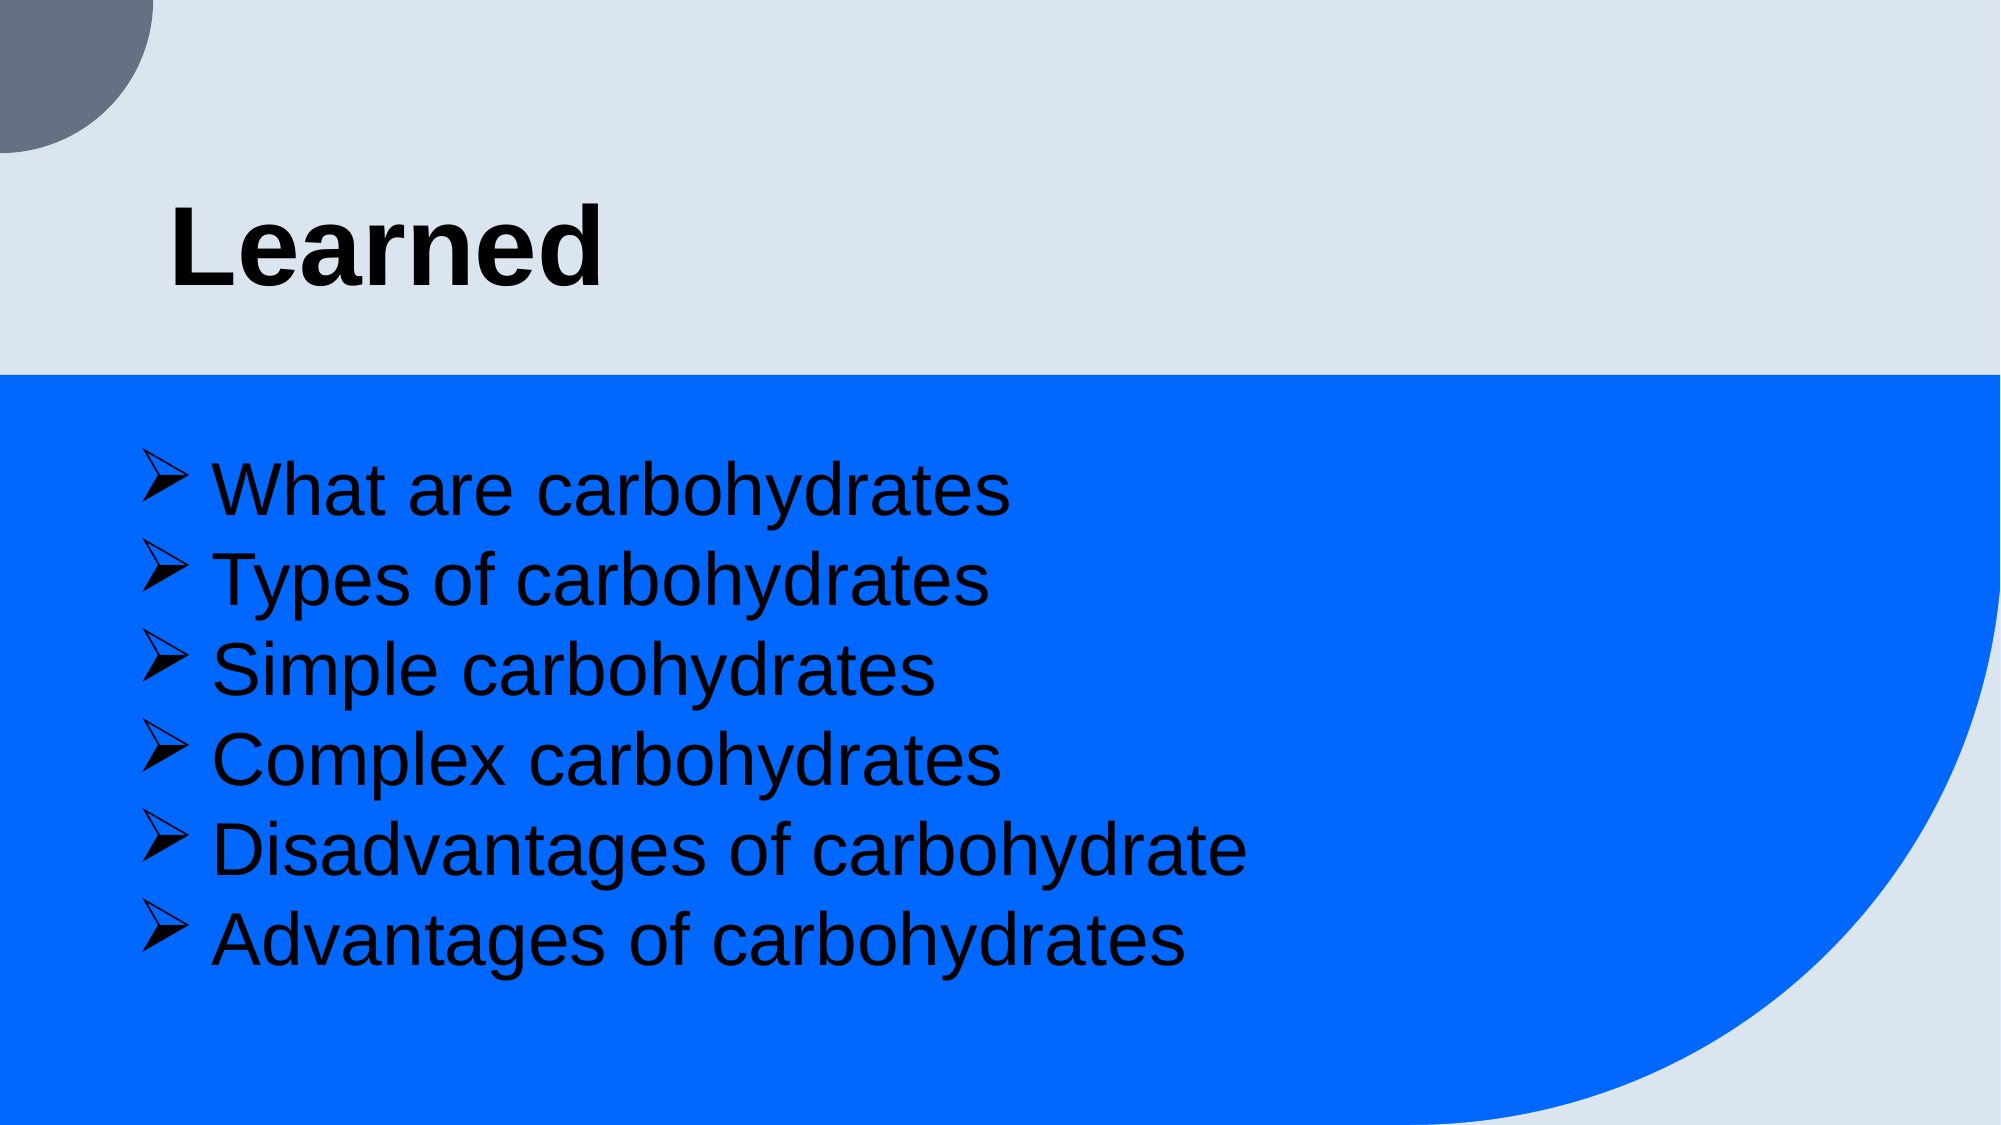

# Learned
What are carbohydrates
Types of carbohydrates
Simple carbohydrates
Complex carbohydrates
Disadvantages of carbohydrate
Advantages of carbohydrates